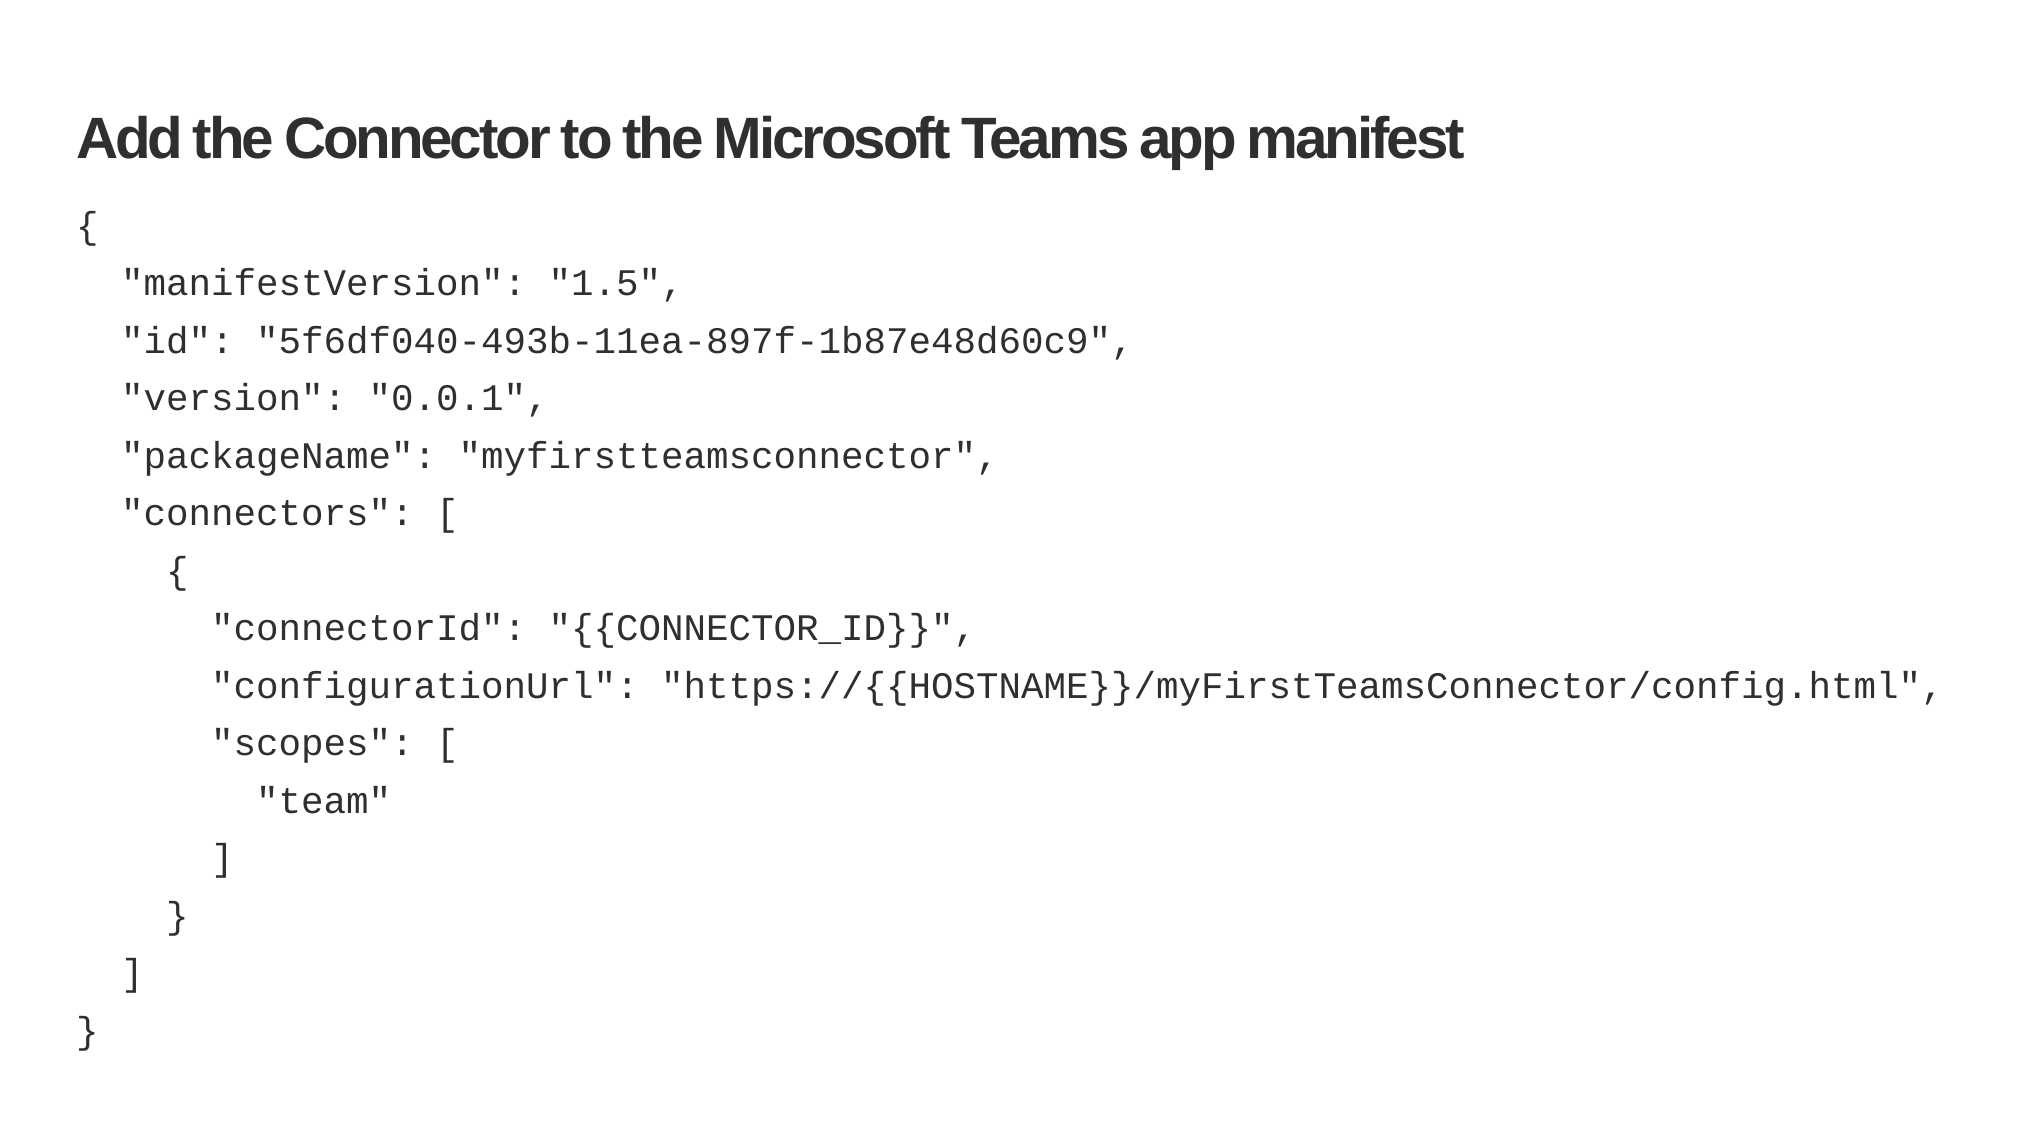

# Add the Connector to the Microsoft Teams app manifest
{
  "manifestVersion": "1.5",
  "id": "5f6df040-493b-11ea-897f-1b87e48d60c9",
  "version": "0.0.1",
  "packageName": "myfirstteamsconnector",
  "connectors": [
    {
      "connectorId": "{{CONNECTOR_ID}}",
      "configurationUrl": "https://{{HOSTNAME}}/myFirstTeamsConnector/config.html",
      "scopes": [
        "team"
      ]
    }
  ]
}